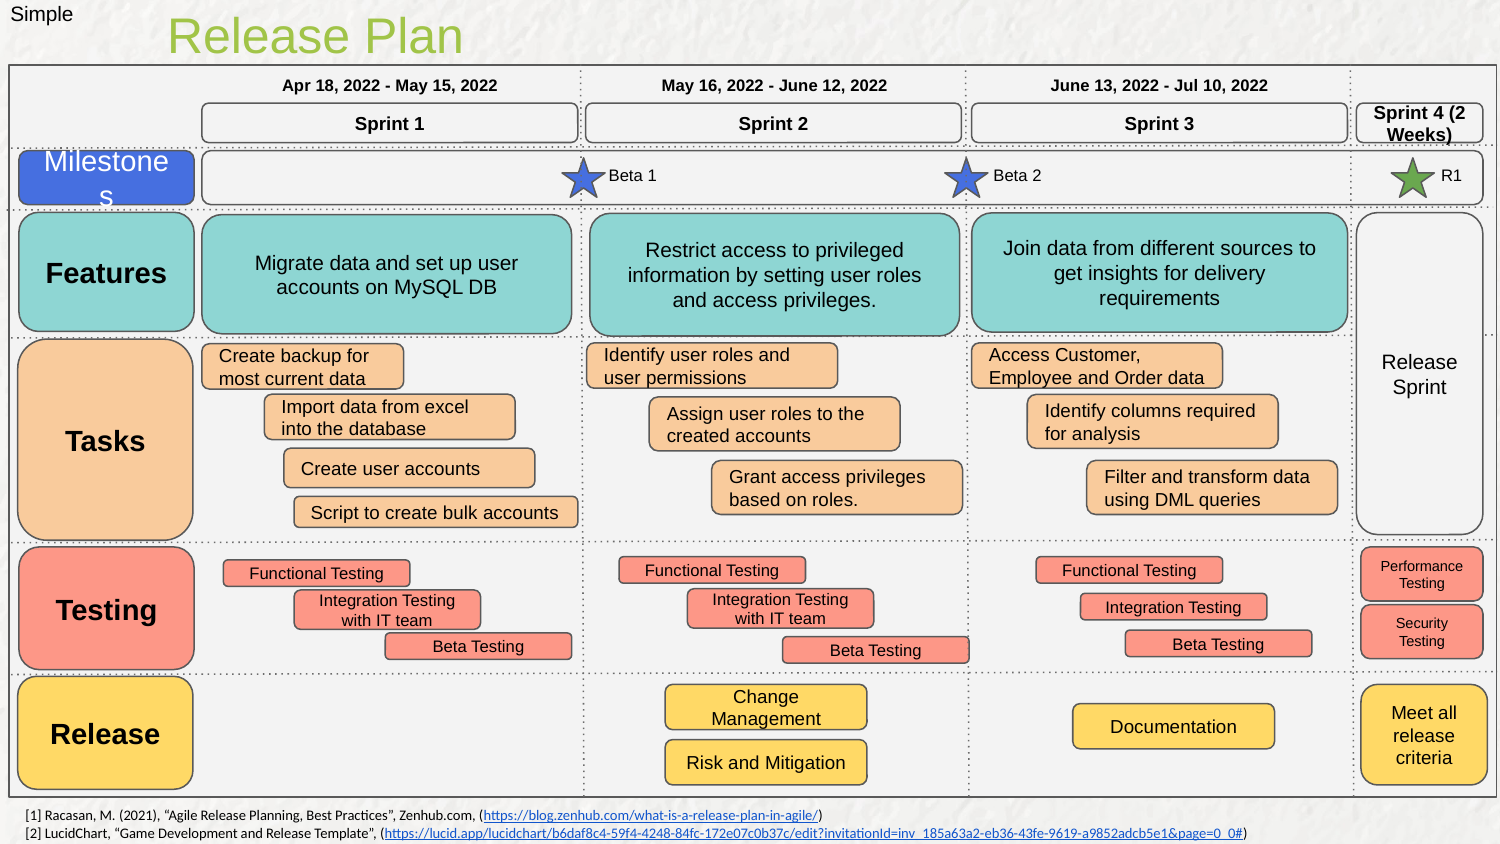

Simple
# Release Plan

Apr 18, 2022 - May 15, 2022
May 16, 2022 - June 12, 2022
June 13, 2022 - Jul 10, 2022
Sprint 1
Sprint 2
Sprint 3
Sprint 4 (2 Weeks)
Milestones

Beta 1
Beta 2
R1

Features
Release Sprint
Join data from different sources to get insights for delivery requirements
Restrict access to privileged information by setting user roles and access privileges.
Migrate data and set up user accounts on MySQL DB
Tasks
Identify user roles and user permissions
Access Customer, Employee and Order data
Create backup for most current data
Import data from excel into the database
Identify columns required for analysis
Assign user roles to the created accounts
Create user accounts
Grant access privileges based on roles.
Filter and transform data using DML queries
Script to create bulk accounts
Testing
Performance
Testing
Functional Testing
Functional Testing
Functional Testing
Integration Testing with IT team
Integration Testing with IT team
Integration Testing
Security
Testing
Beta Testing
Beta Testing
Beta Testing
Release
Change Management
Meet all release criteria
Documentation
Risk and Mitigation
[1] Racasan, M. (2021), “Agile Release Planning, Best Practices”, Zenhub.com, (https://blog.zenhub.com/what-is-a-release-plan-in-agile/)
[2] LucidChart, “Game Development and Release Template”, (https://lucid.app/lucidchart/b6daf8c4-59f4-4248-84fc-172e07c0b37c/edit?invitationId=inv_185a63a2-eb36-43fe-9619-a9852adcb5e1&page=0_0#)